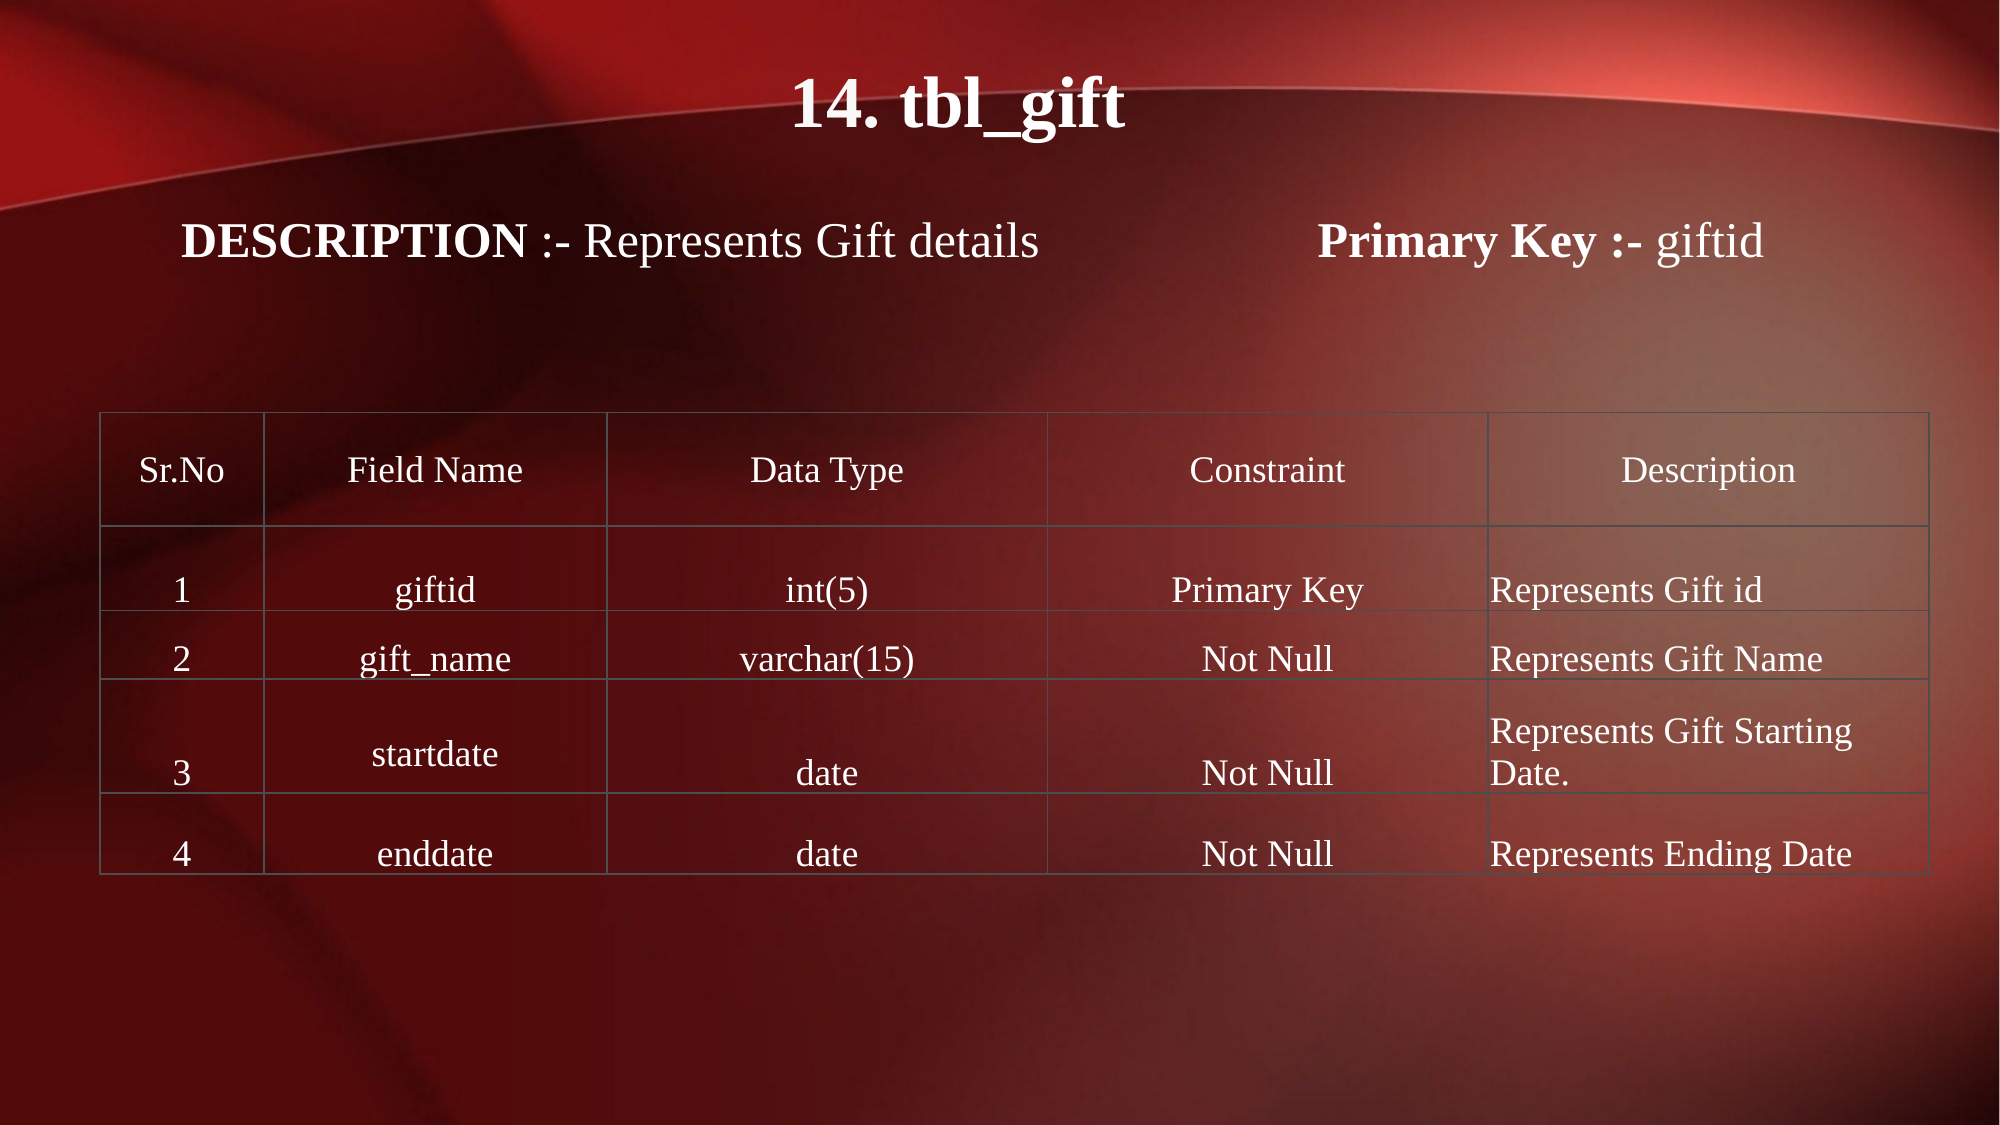

14. tbl_gift
DESCRIPTION :- Represents Gift details
Primary Key :- giftid
| Sr.No | Field Name | Data Type | Constraint | Description |
| --- | --- | --- | --- | --- |
| 1 | giftid | int(5) | Primary Key | Represents Gift id |
| 2 | gift\_name | varchar(15) | Not Null | Represents Gift Name |
| 3 | startdate | date | Not Null | Represents Gift Starting Date. |
| 4 | enddate | date | Not Null | Represents Ending Date |